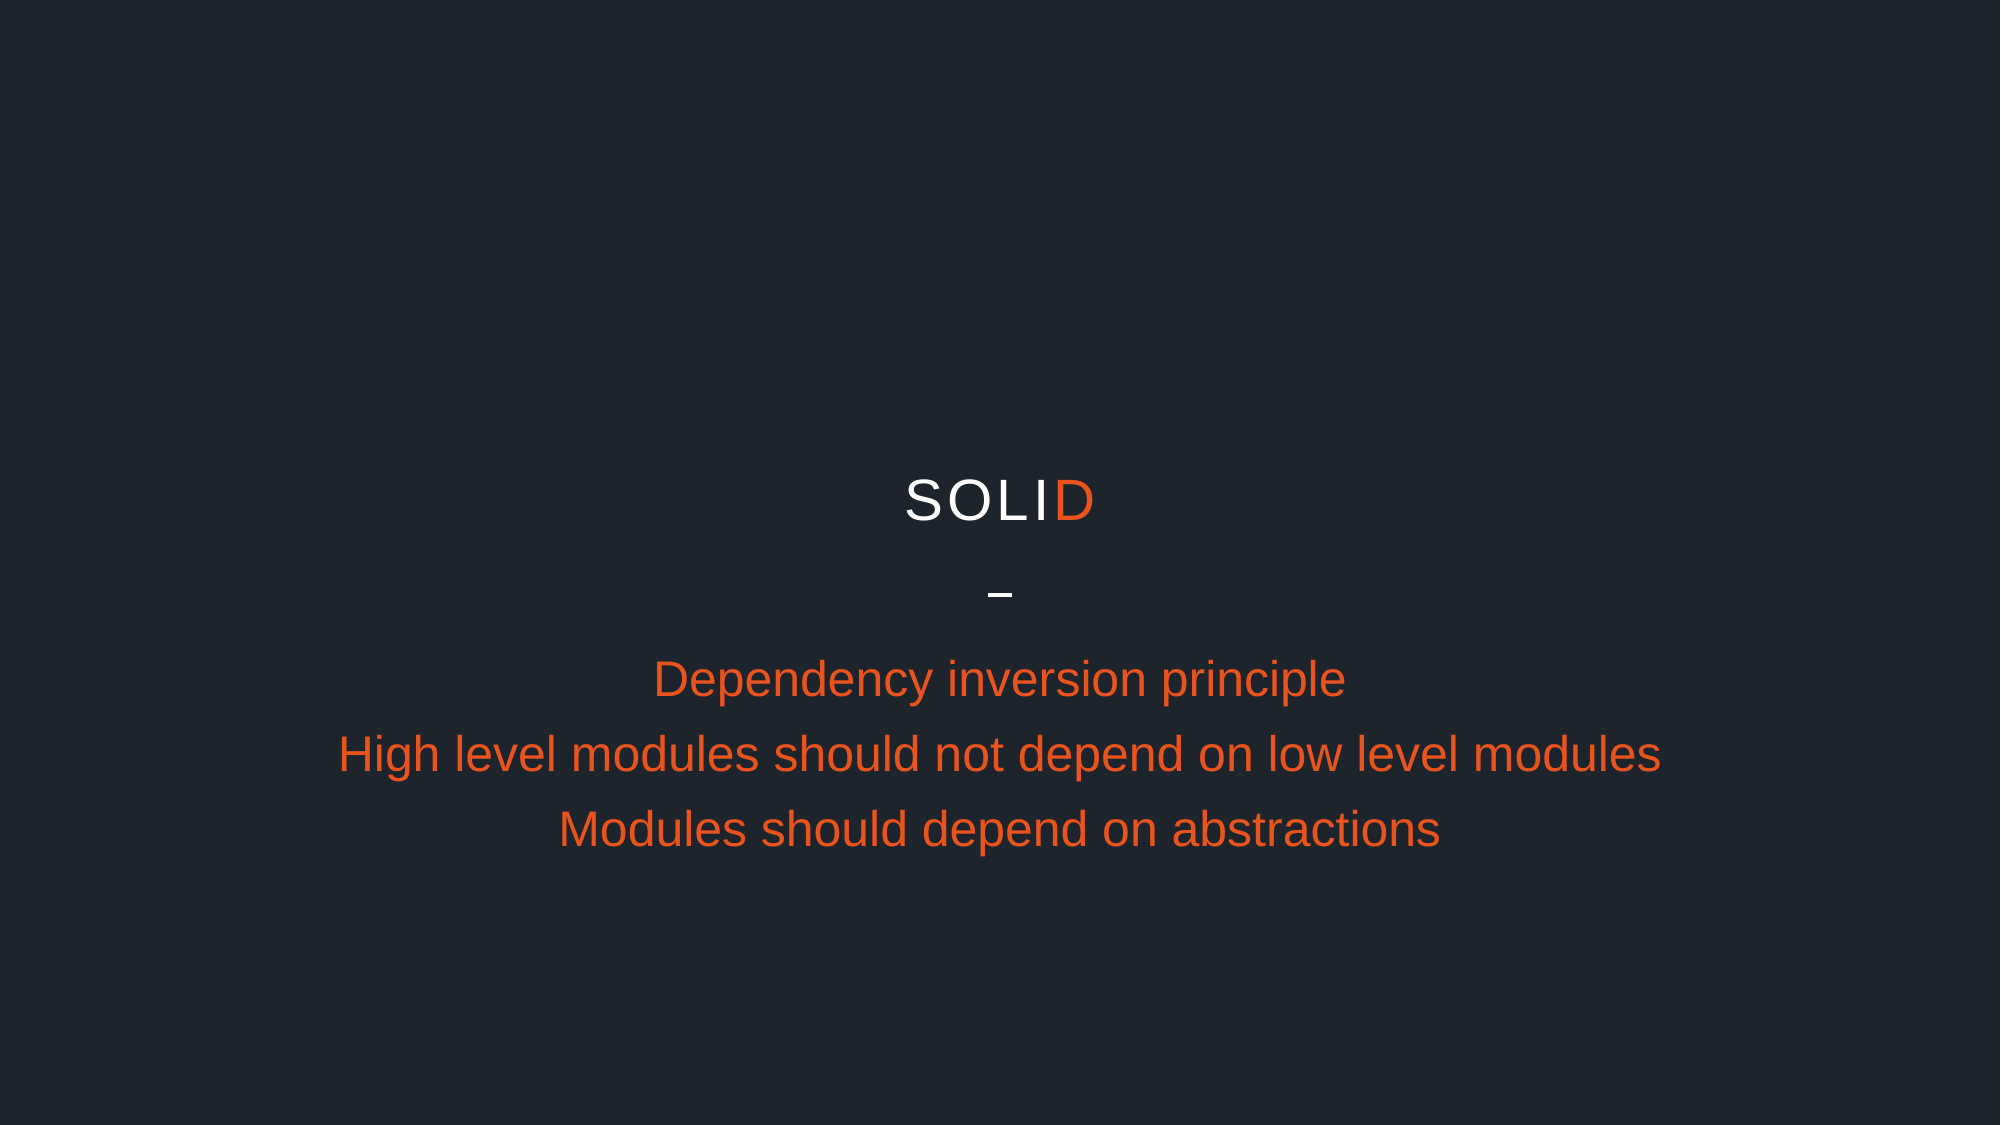

# SOLID
Dependency inversion principle
High level modules should not depend on low level modules
Modules should depend on abstractions